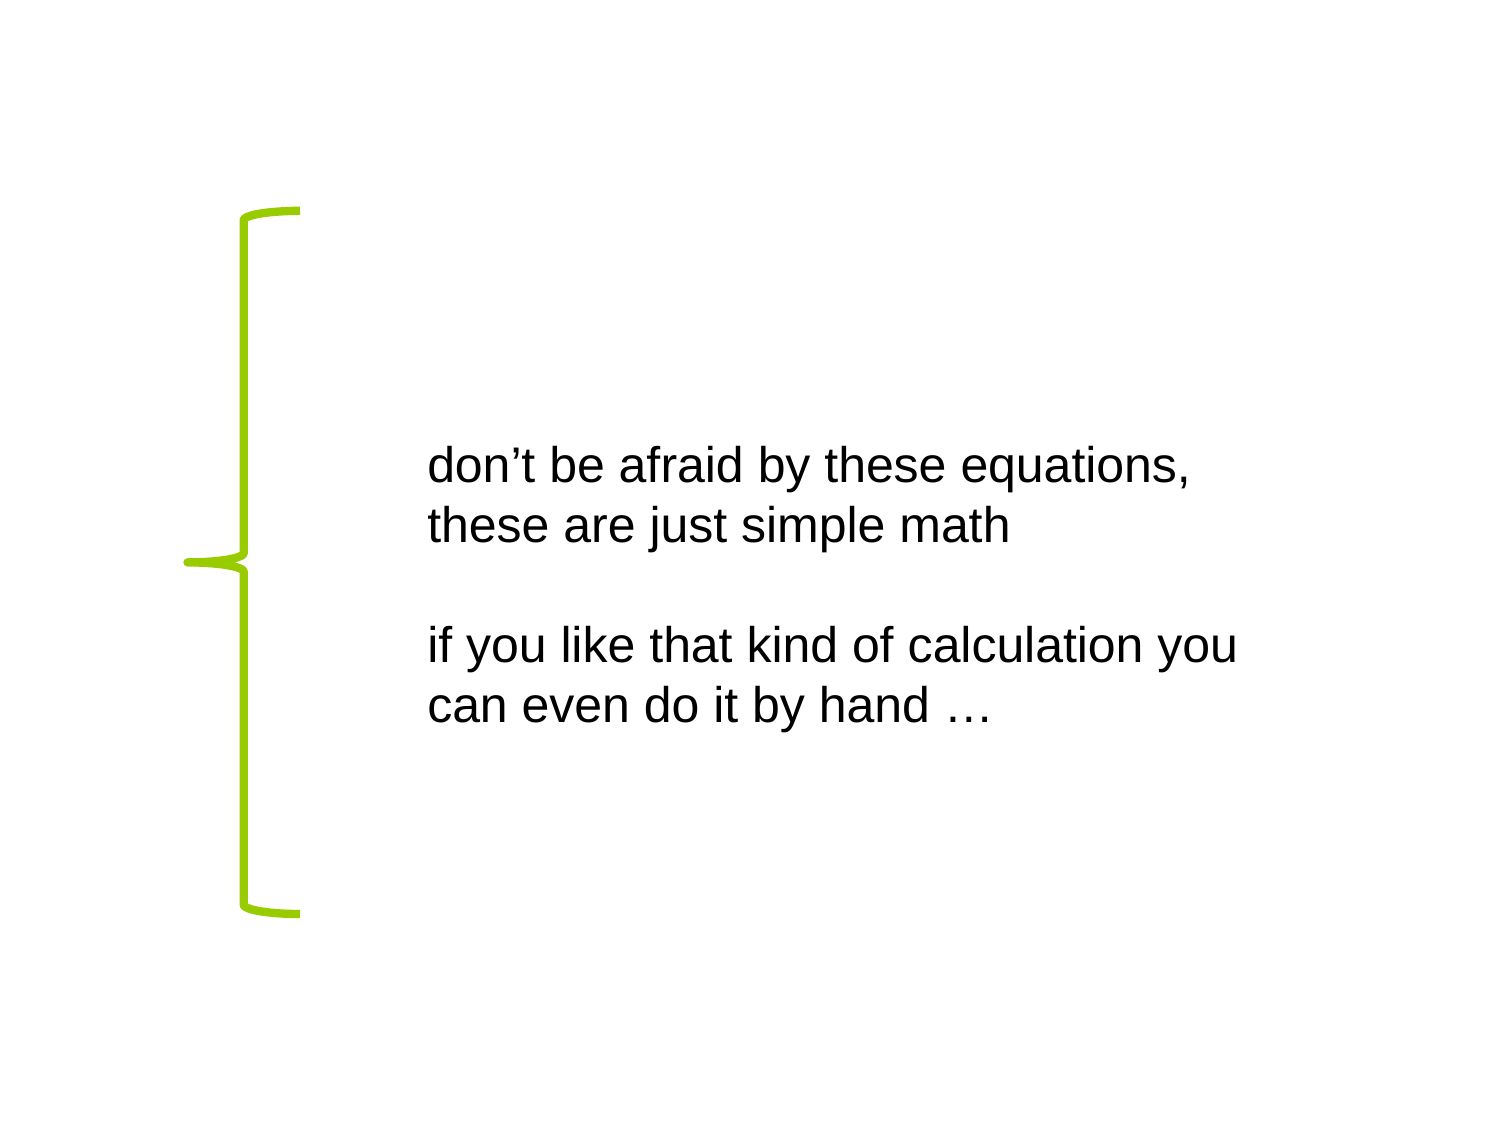

don’t be afraid by these equations, these are just simple math

if you like that kind of calculation you can even do it by hand …